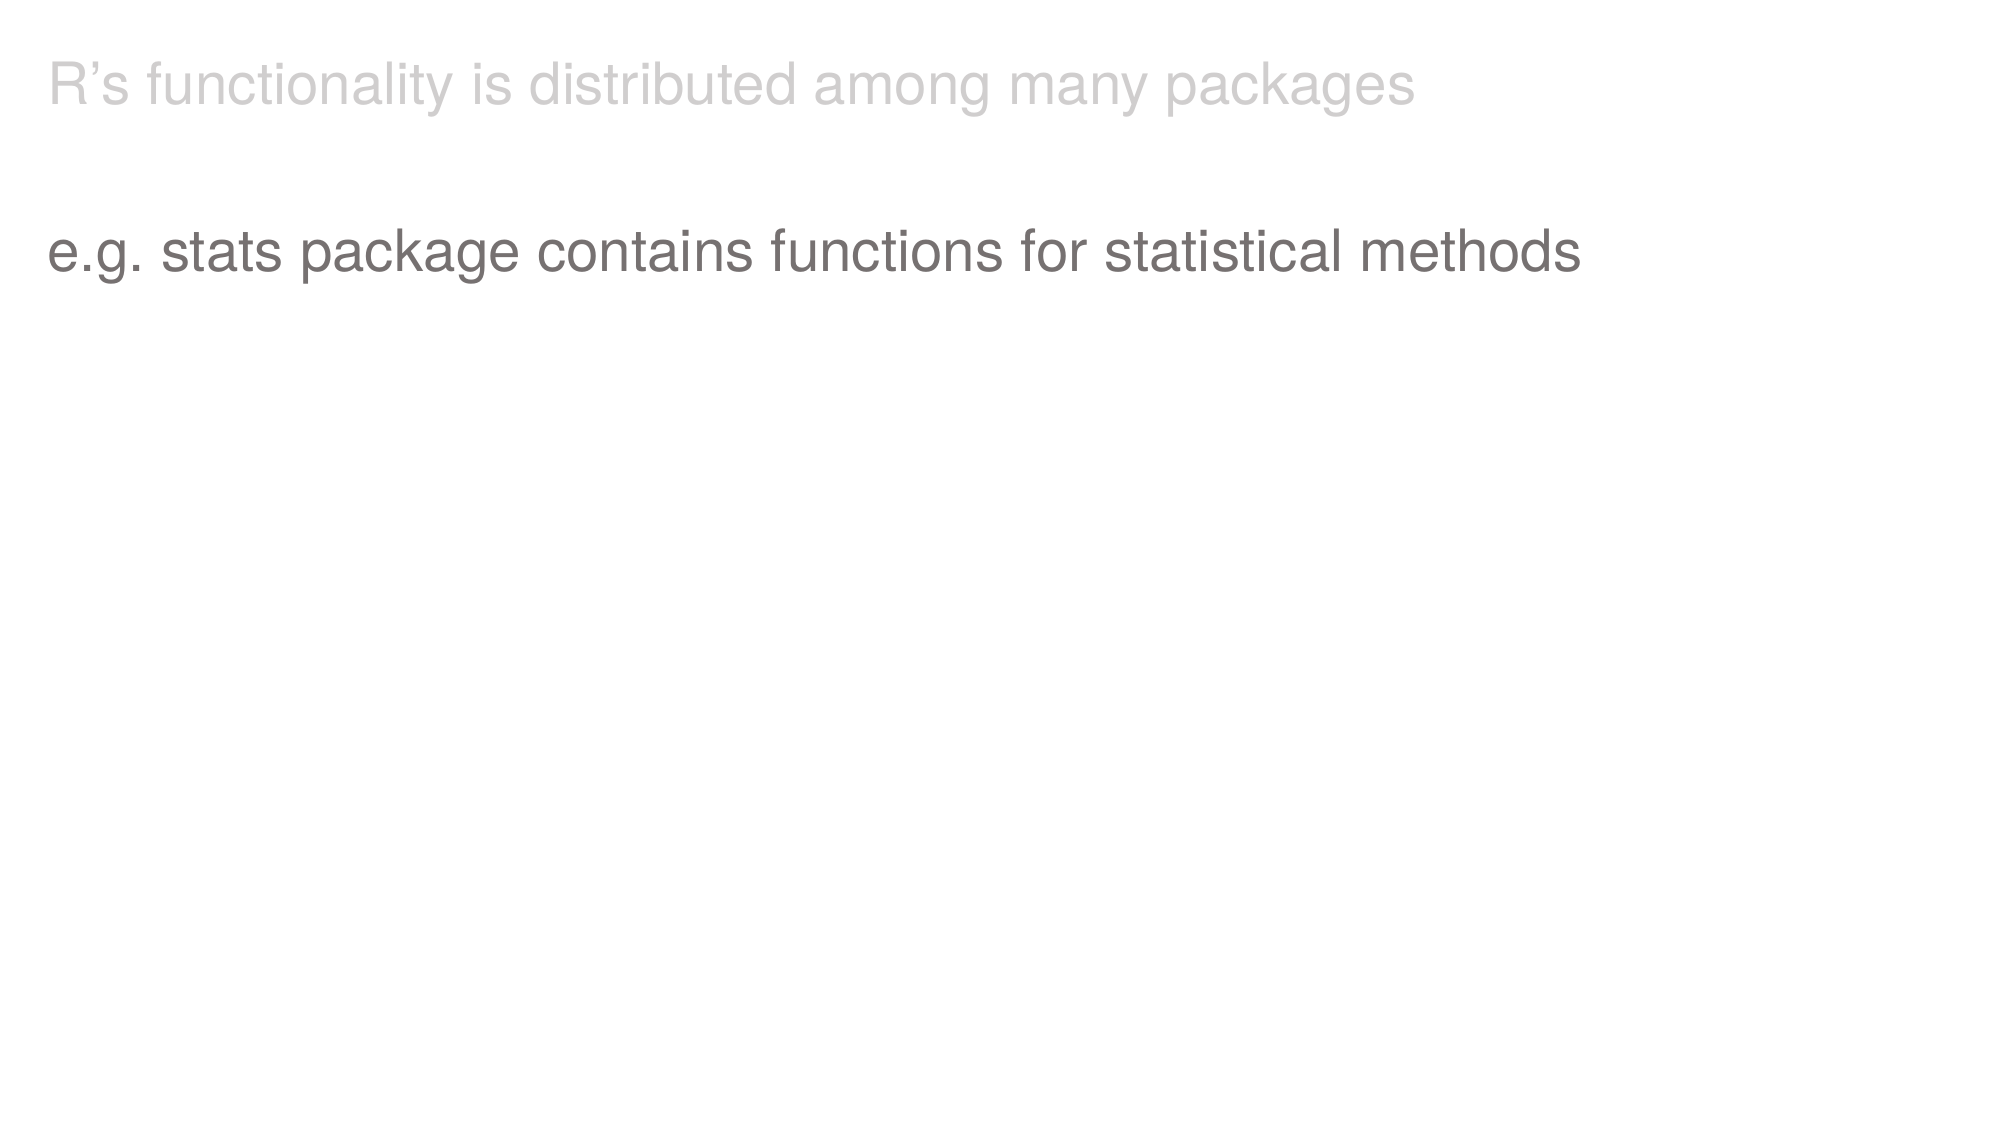

R’s functionality is distributed among many packages

  e.g. stats package contains functions for statistical methods